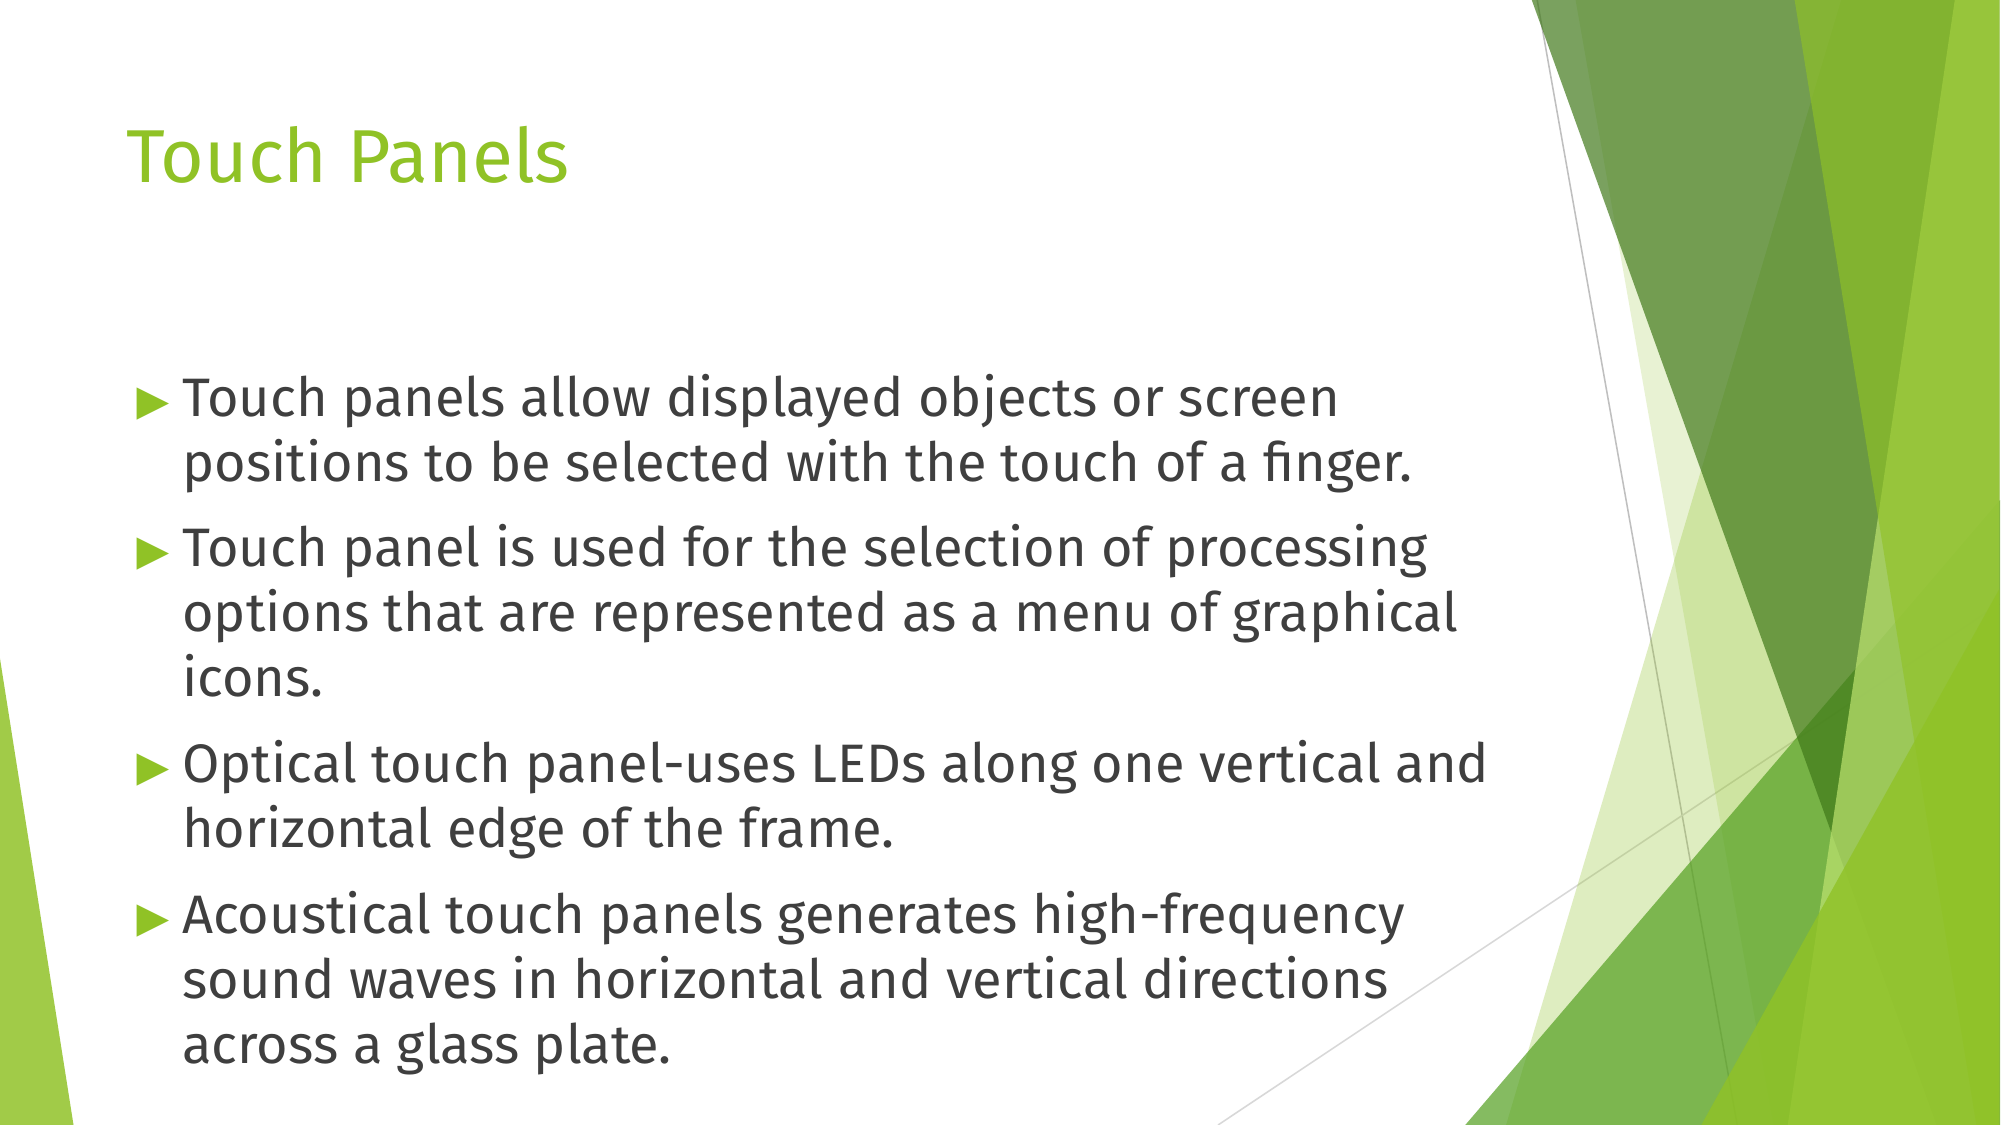

# Touch Panels
Touch panels allow displayed objects or screen positions to be selected with the touch of a finger.
Touch panel is used for the selection of processing options that are represented as a menu of graphical icons.
Optical touch panel-uses LEDs along one vertical and horizontal edge of the frame.
Acoustical touch panels generates high-frequency sound waves in horizontal and vertical directions across a glass plate.